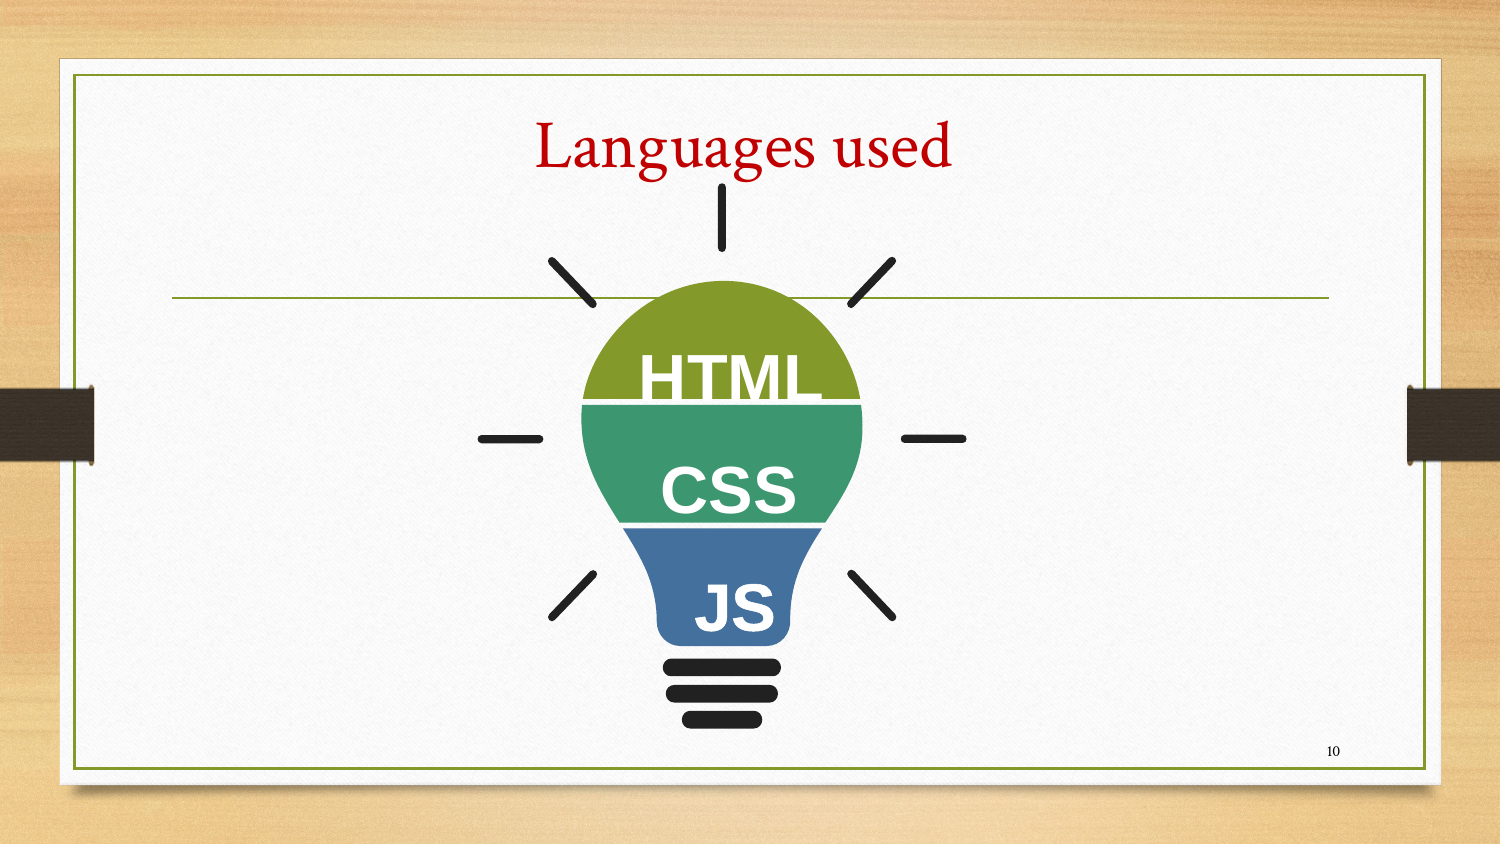

# Languages used

HTML
CSS
JS
10